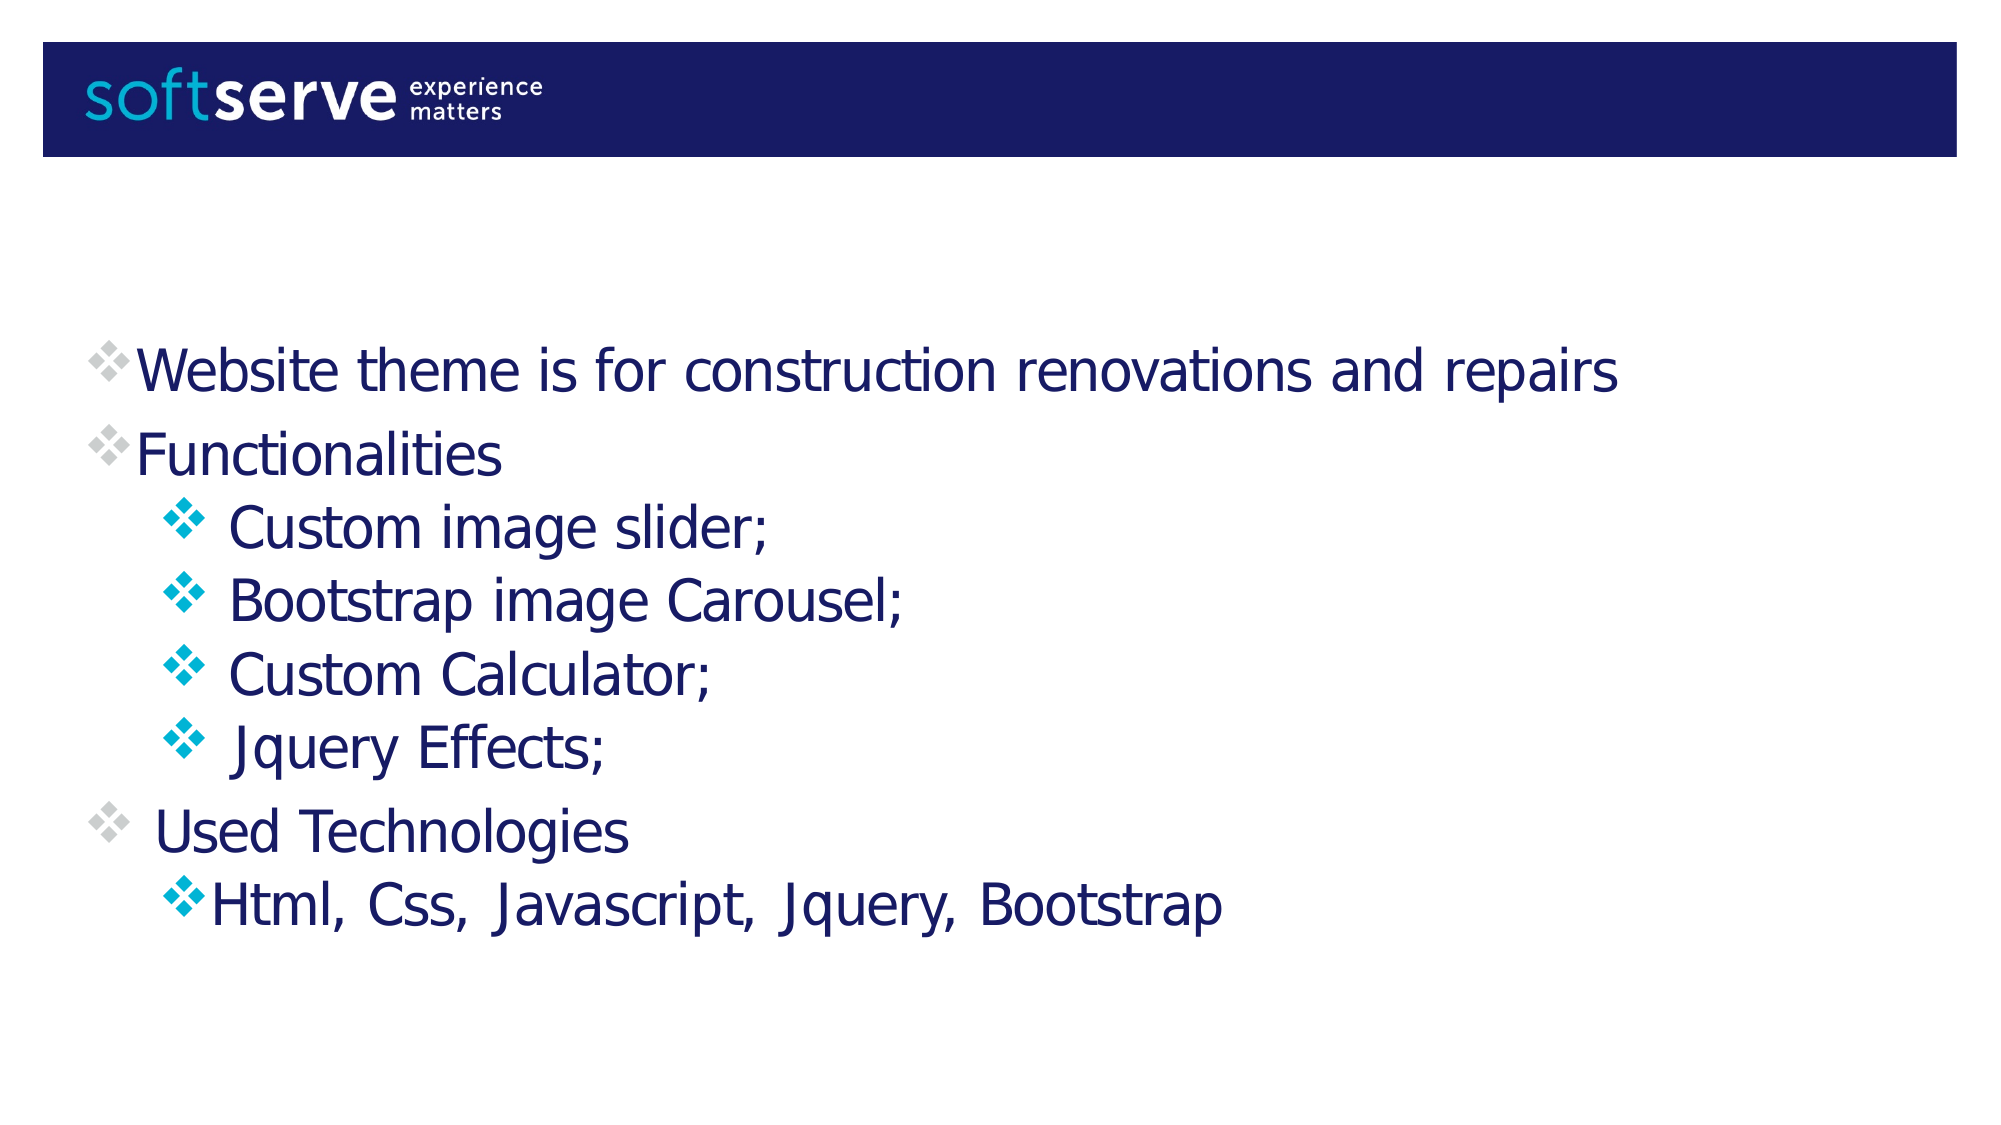

#
Website theme is for construction renovations and repairs
Functionalities
 Custom image slider;
 Bootstrap image Carousel;
 Custom Calculator;
 Jquery Effects;
 Used Technologies
Html, Css, Javascript, Jquery, Bootstrap